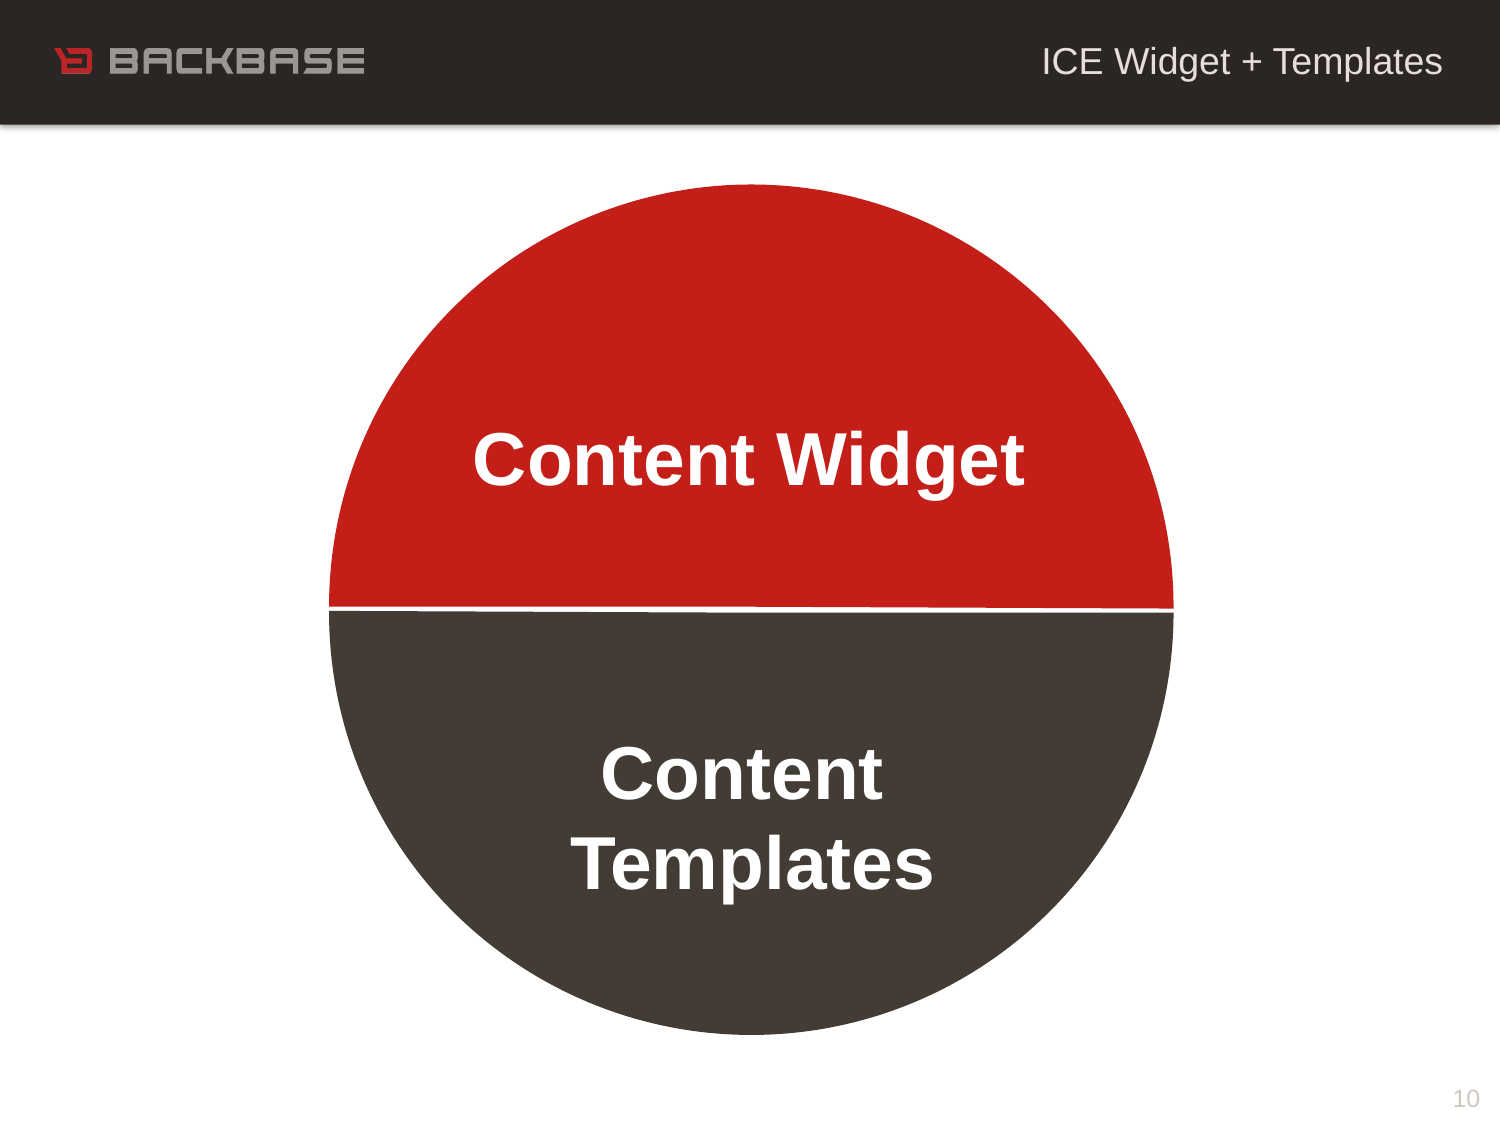

ICE Widget + Templates

Content Widget

Content
Templates
10